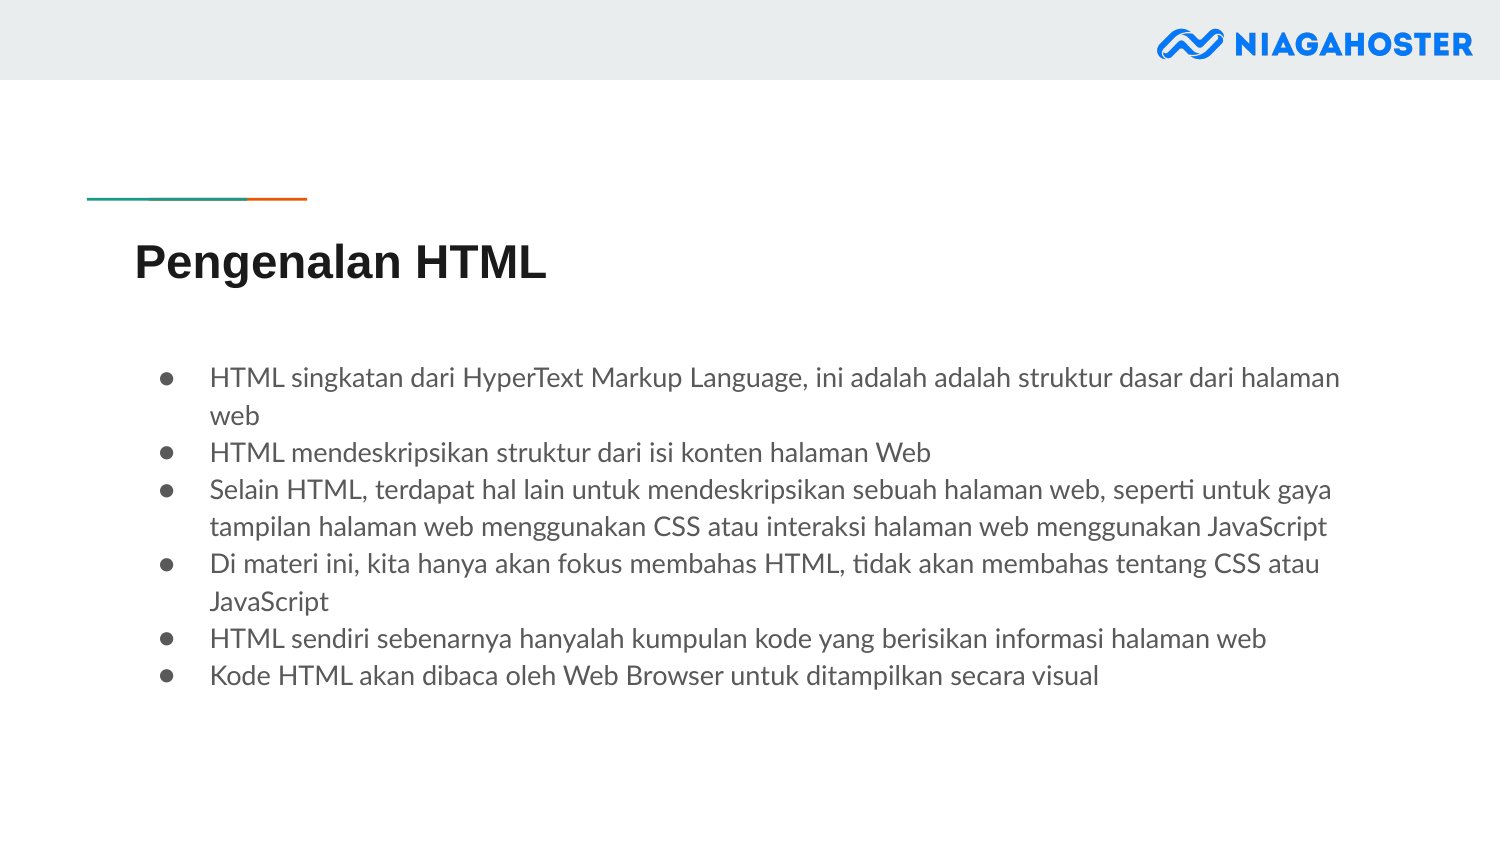

# Pengenalan HTML
HTML singkatan dari HyperText Markup Language, ini adalah adalah struktur dasar dari halaman web
HTML mendeskripsikan struktur dari isi konten halaman Web
Selain HTML, terdapat hal lain untuk mendeskripsikan sebuah halaman web, seperti untuk gaya tampilan halaman web menggunakan CSS atau interaksi halaman web menggunakan JavaScript
Di materi ini, kita hanya akan fokus membahas HTML, tidak akan membahas tentang CSS atau JavaScript
HTML sendiri sebenarnya hanyalah kumpulan kode yang berisikan informasi halaman web
Kode HTML akan dibaca oleh Web Browser untuk ditampilkan secara visual